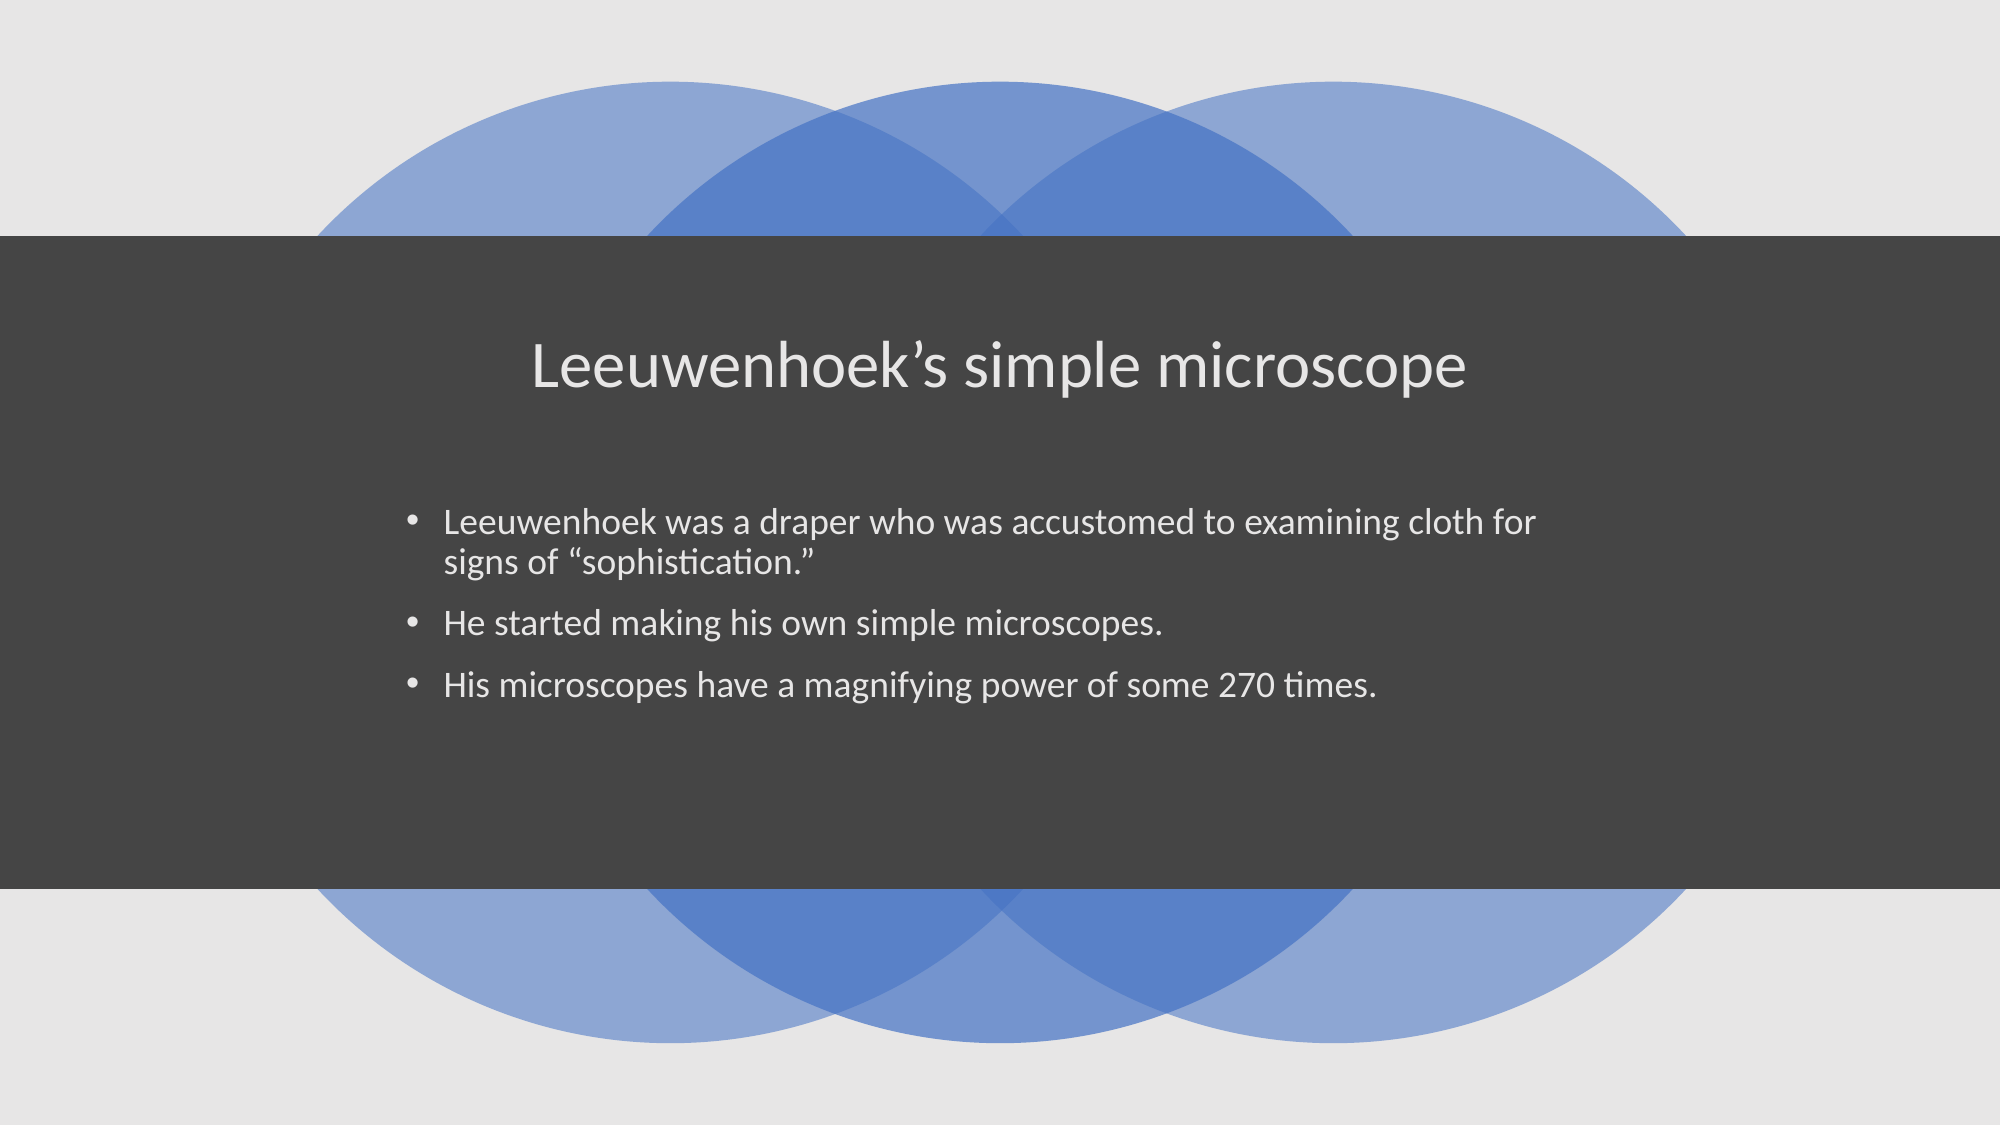

# Leeuwenhoek’s simple microscope
Leeuwenhoek was a draper who was accustomed to examining cloth for signs of “sophistication.”
He started making his own simple microscopes.
His microscopes have a magnifying power of some 270 times.